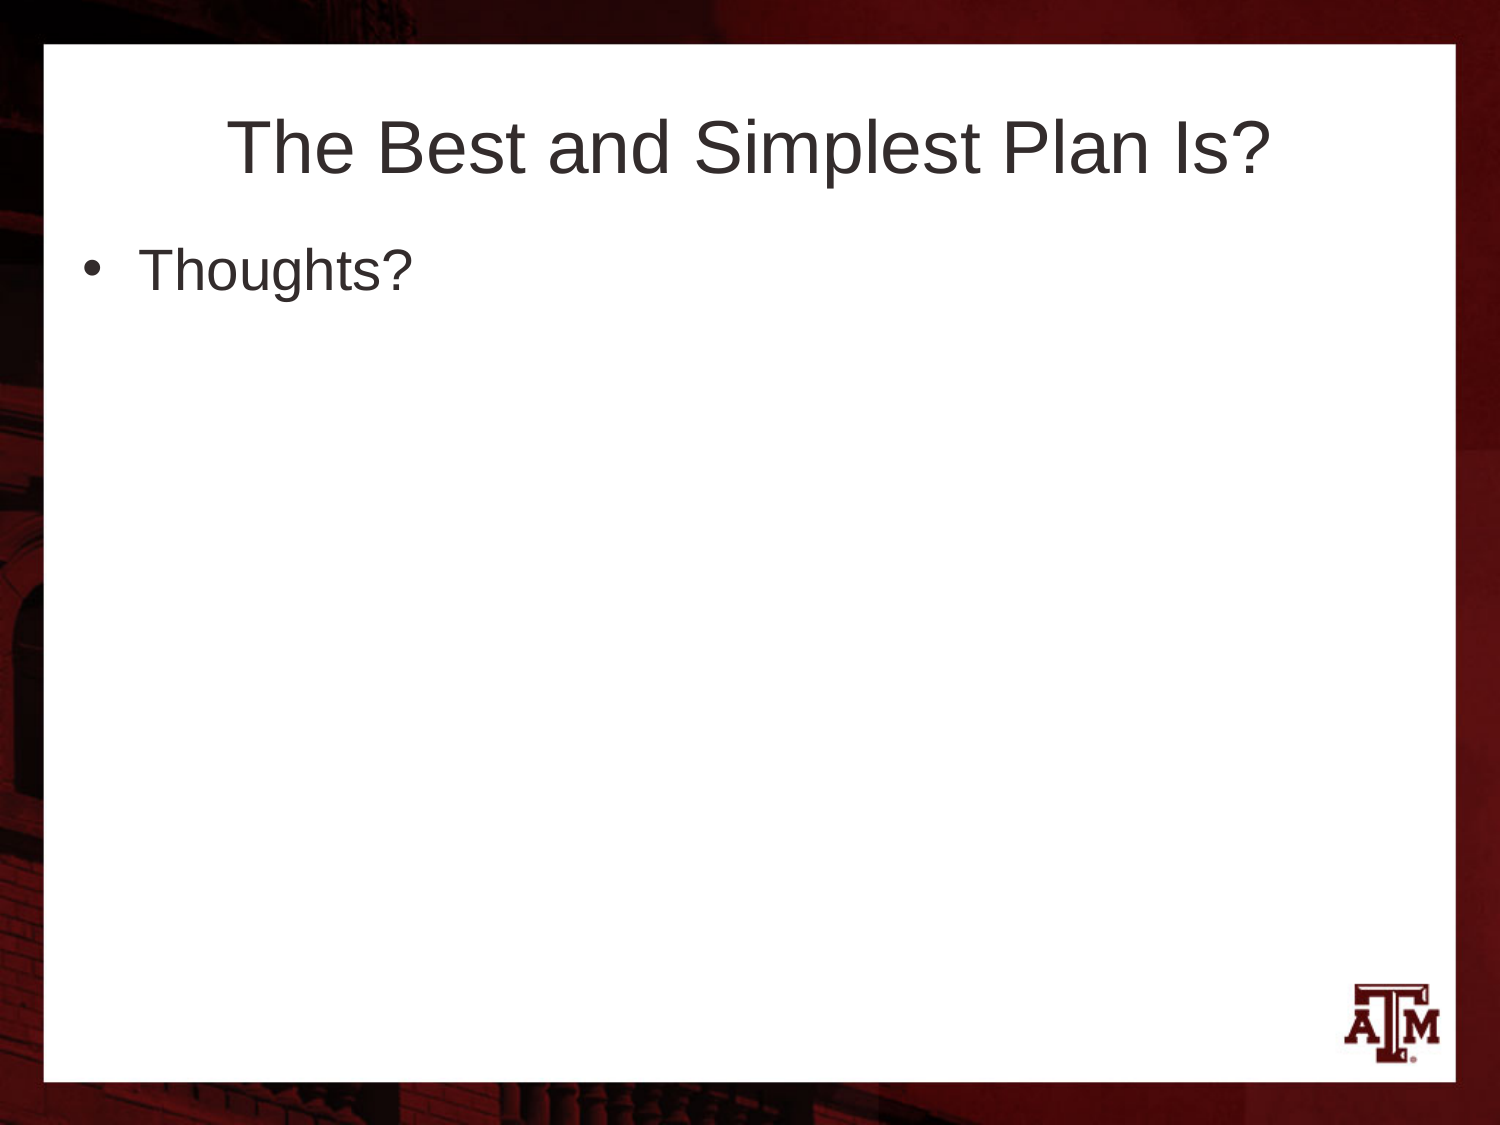

# The Best and Simplest Plan Is?
Thoughts?